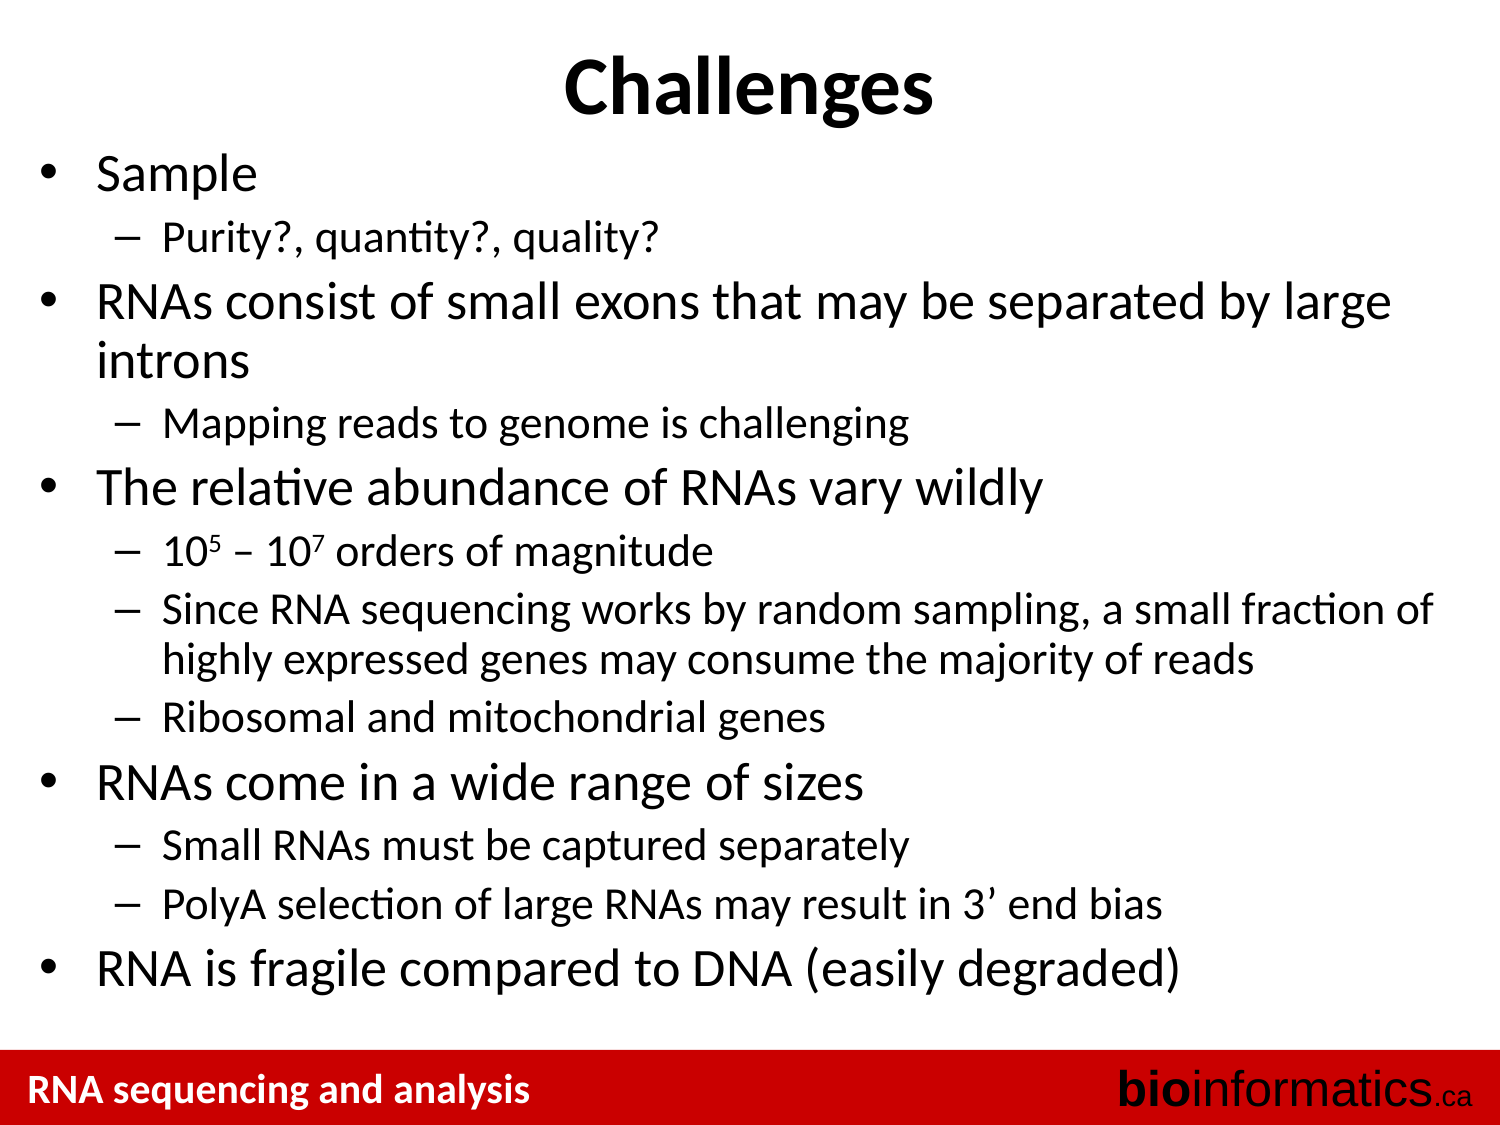

# Challenges
Sample
Purity?, quantity?, quality?
RNAs consist of small exons that may be separated by large introns
Mapping reads to genome is challenging
The relative abundance of RNAs vary wildly
105 – 107 orders of magnitude
Since RNA sequencing works by random sampling, a small fraction of highly expressed genes may consume the majority of reads
Ribosomal and mitochondrial genes
RNAs come in a wide range of sizes
Small RNAs must be captured separately
PolyA selection of large RNAs may result in 3’ end bias
RNA is fragile compared to DNA (easily degraded)